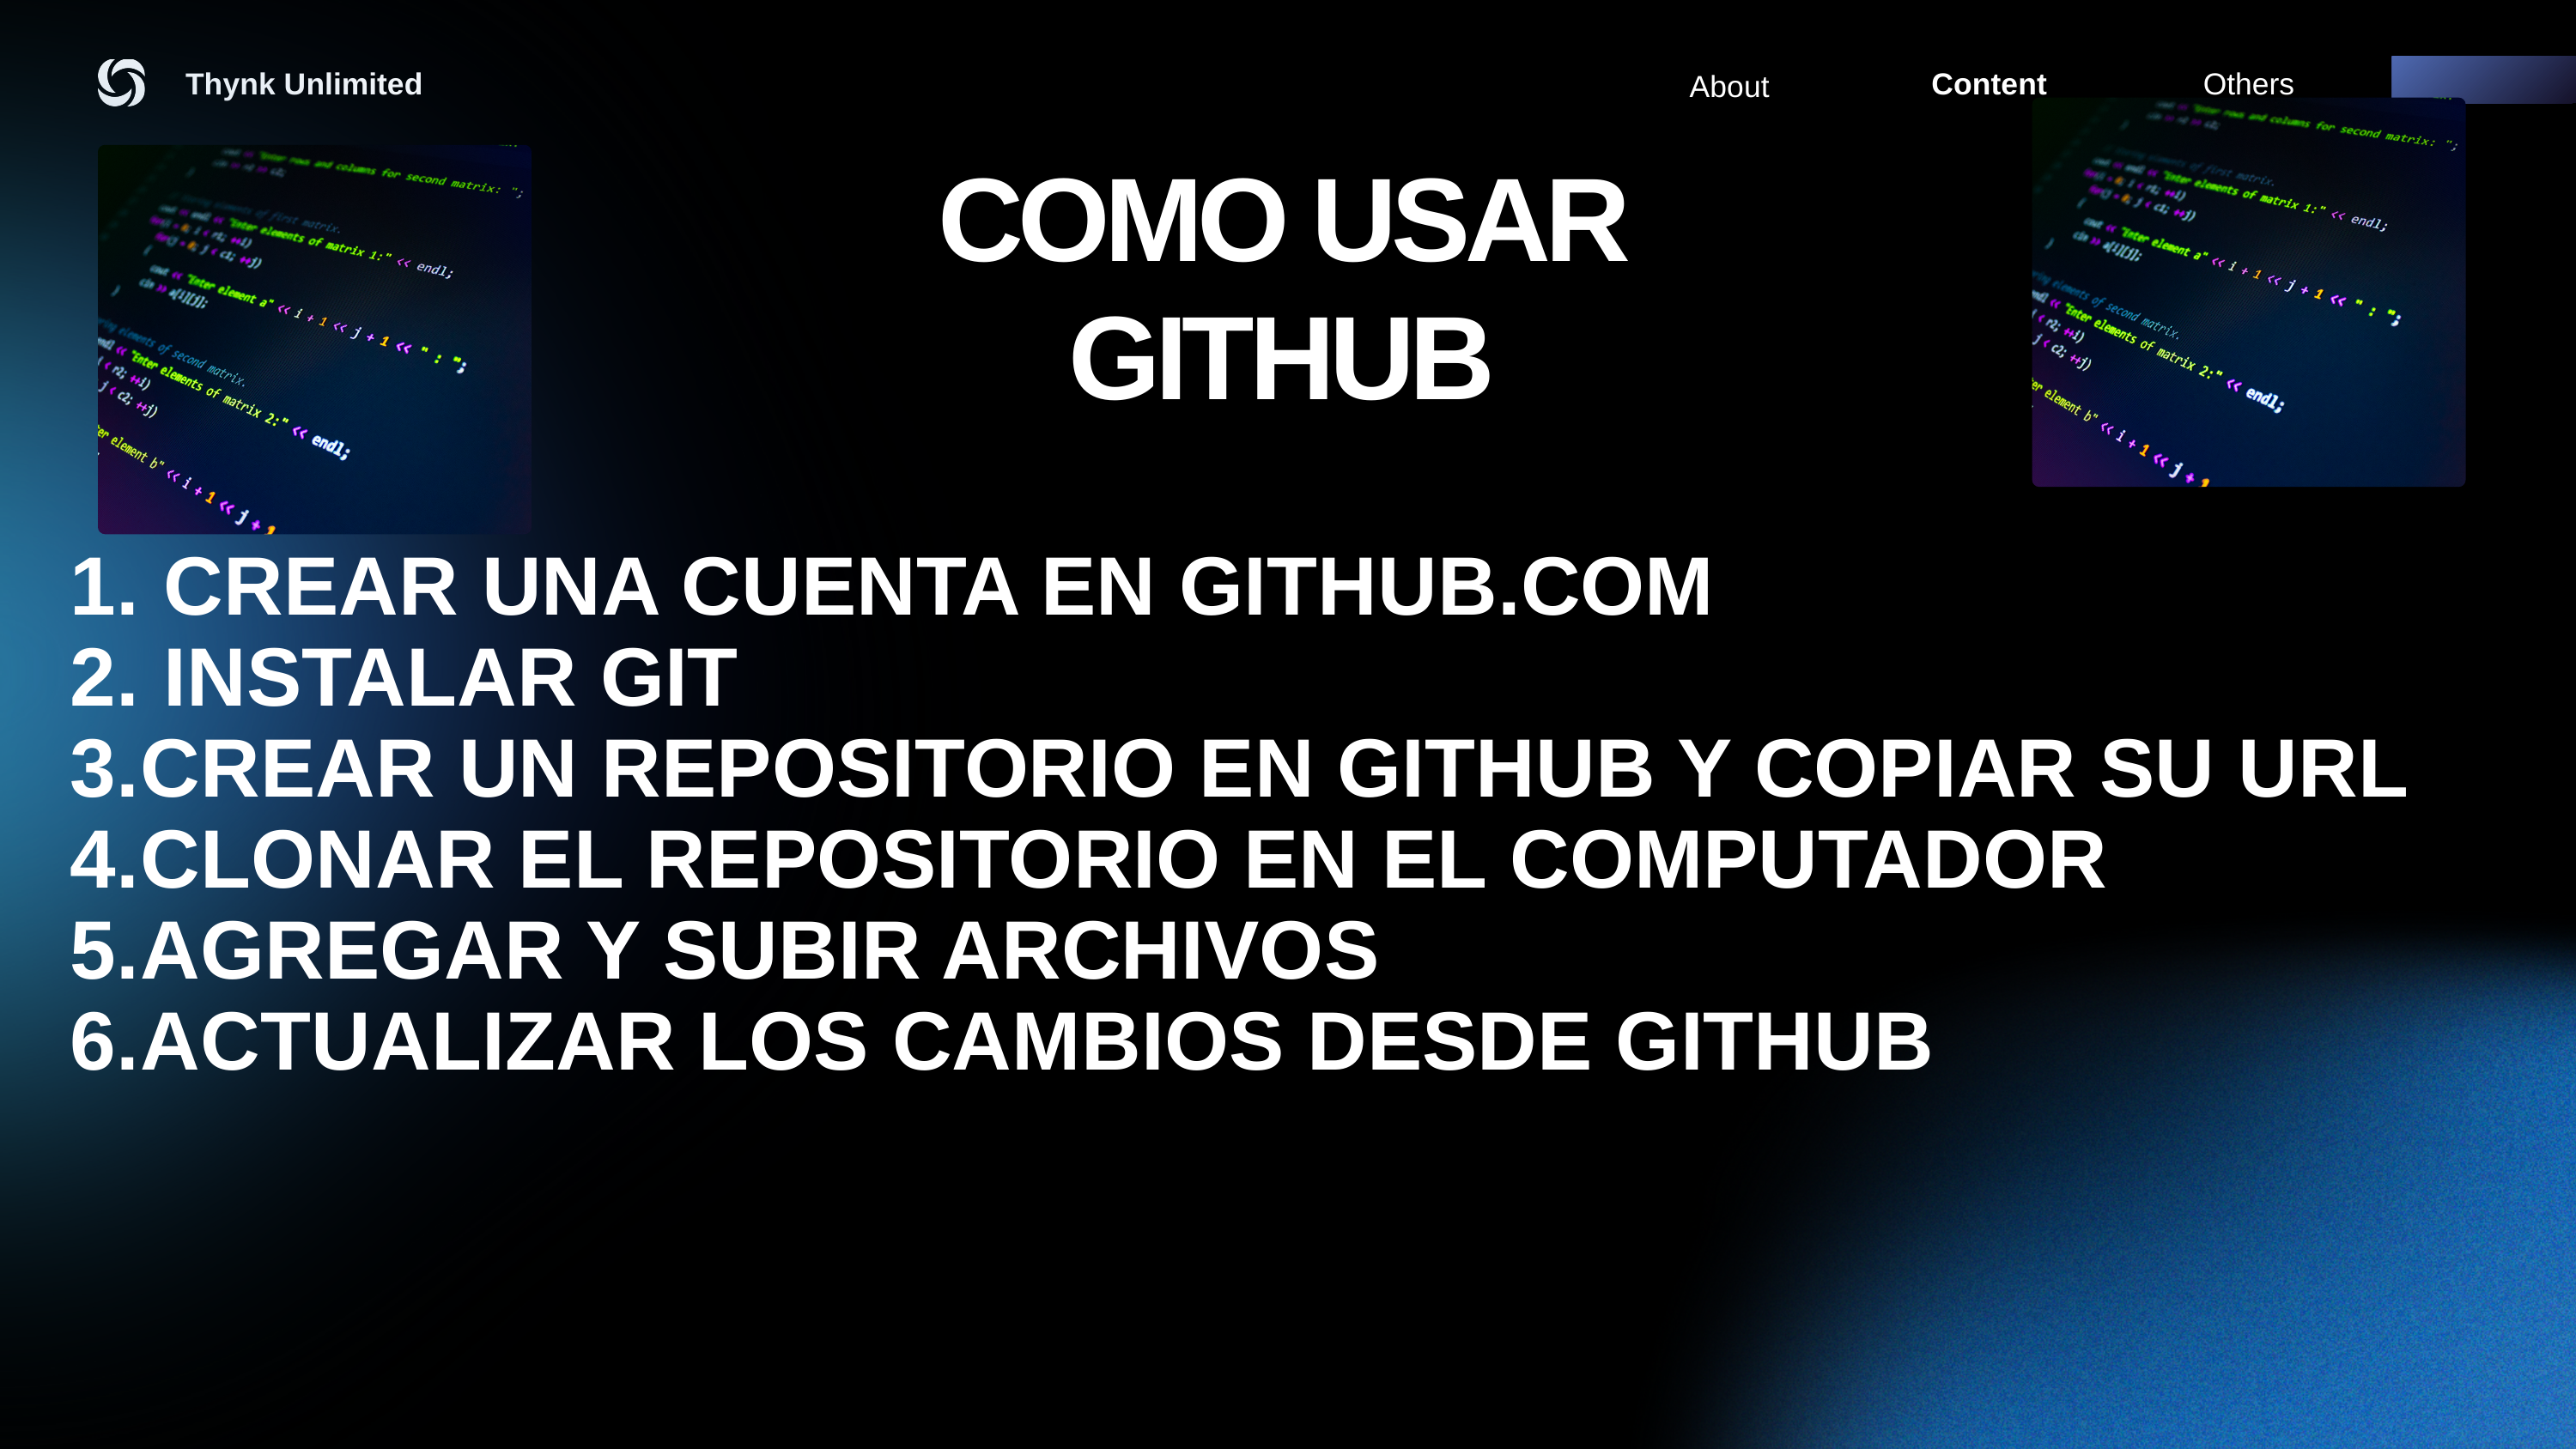

Thynk Unlimited
Content
Others

About

COMO USAR GITHUB
 CREAR UNA CUENTA EN GITHUB.COM
 INSTALAR GIT
CREAR UN REPOSITORIO EN GITHUB Y COPIAR SU URL
CLONAR EL REPOSITORIO EN EL COMPUTADOR
AGREGAR Y SUBIR ARCHIVOS
ACTUALIZAR LOS CAMBIOS DESDE GITHUB